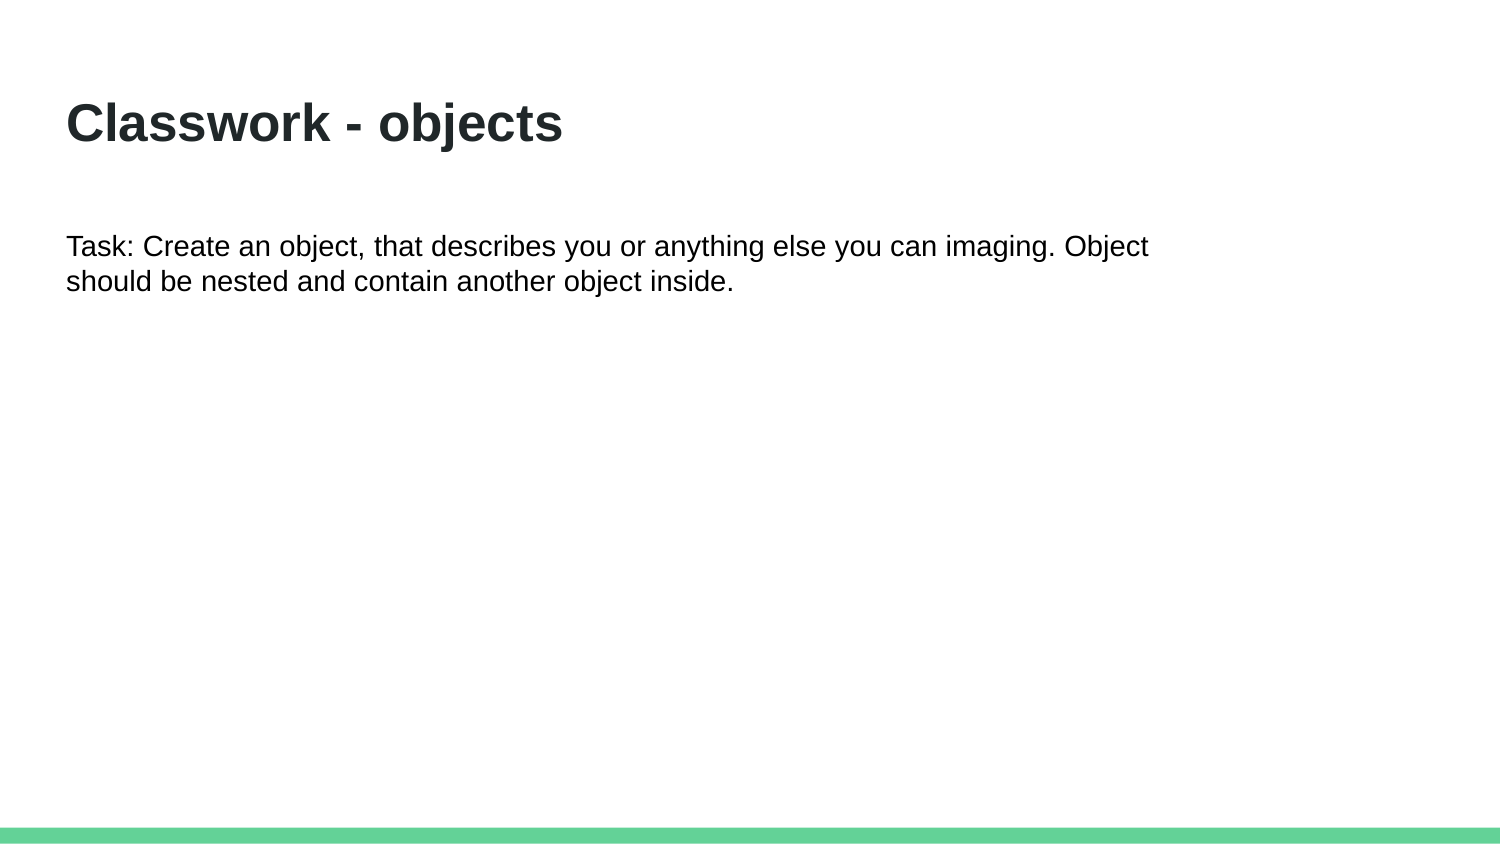

# Classwork - objects
Task: Create an object, that describes you or anything else you can imaging. Object should be nested and contain another object inside.